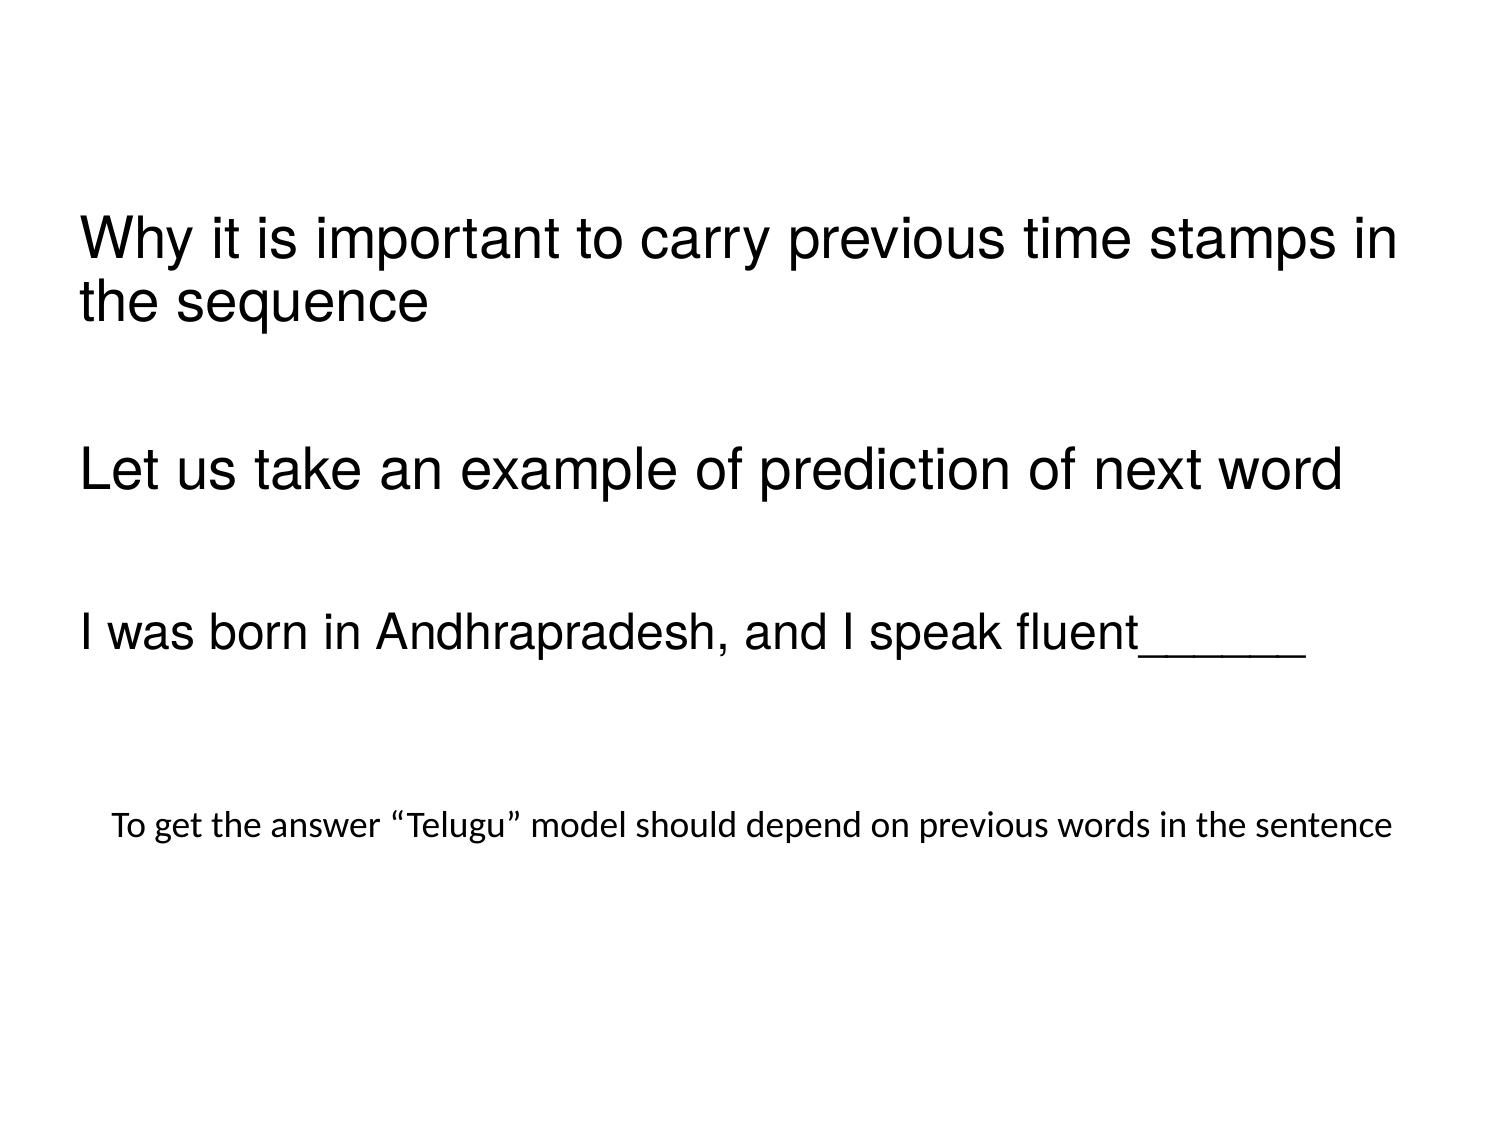

#
Why it is important to carry previous time stamps in the sequence

Let us take an example of prediction of next word

I was born in Andhrapradesh, and I speak fluent______
To get the answer “Telugu” model should depend on previous words in the sentence